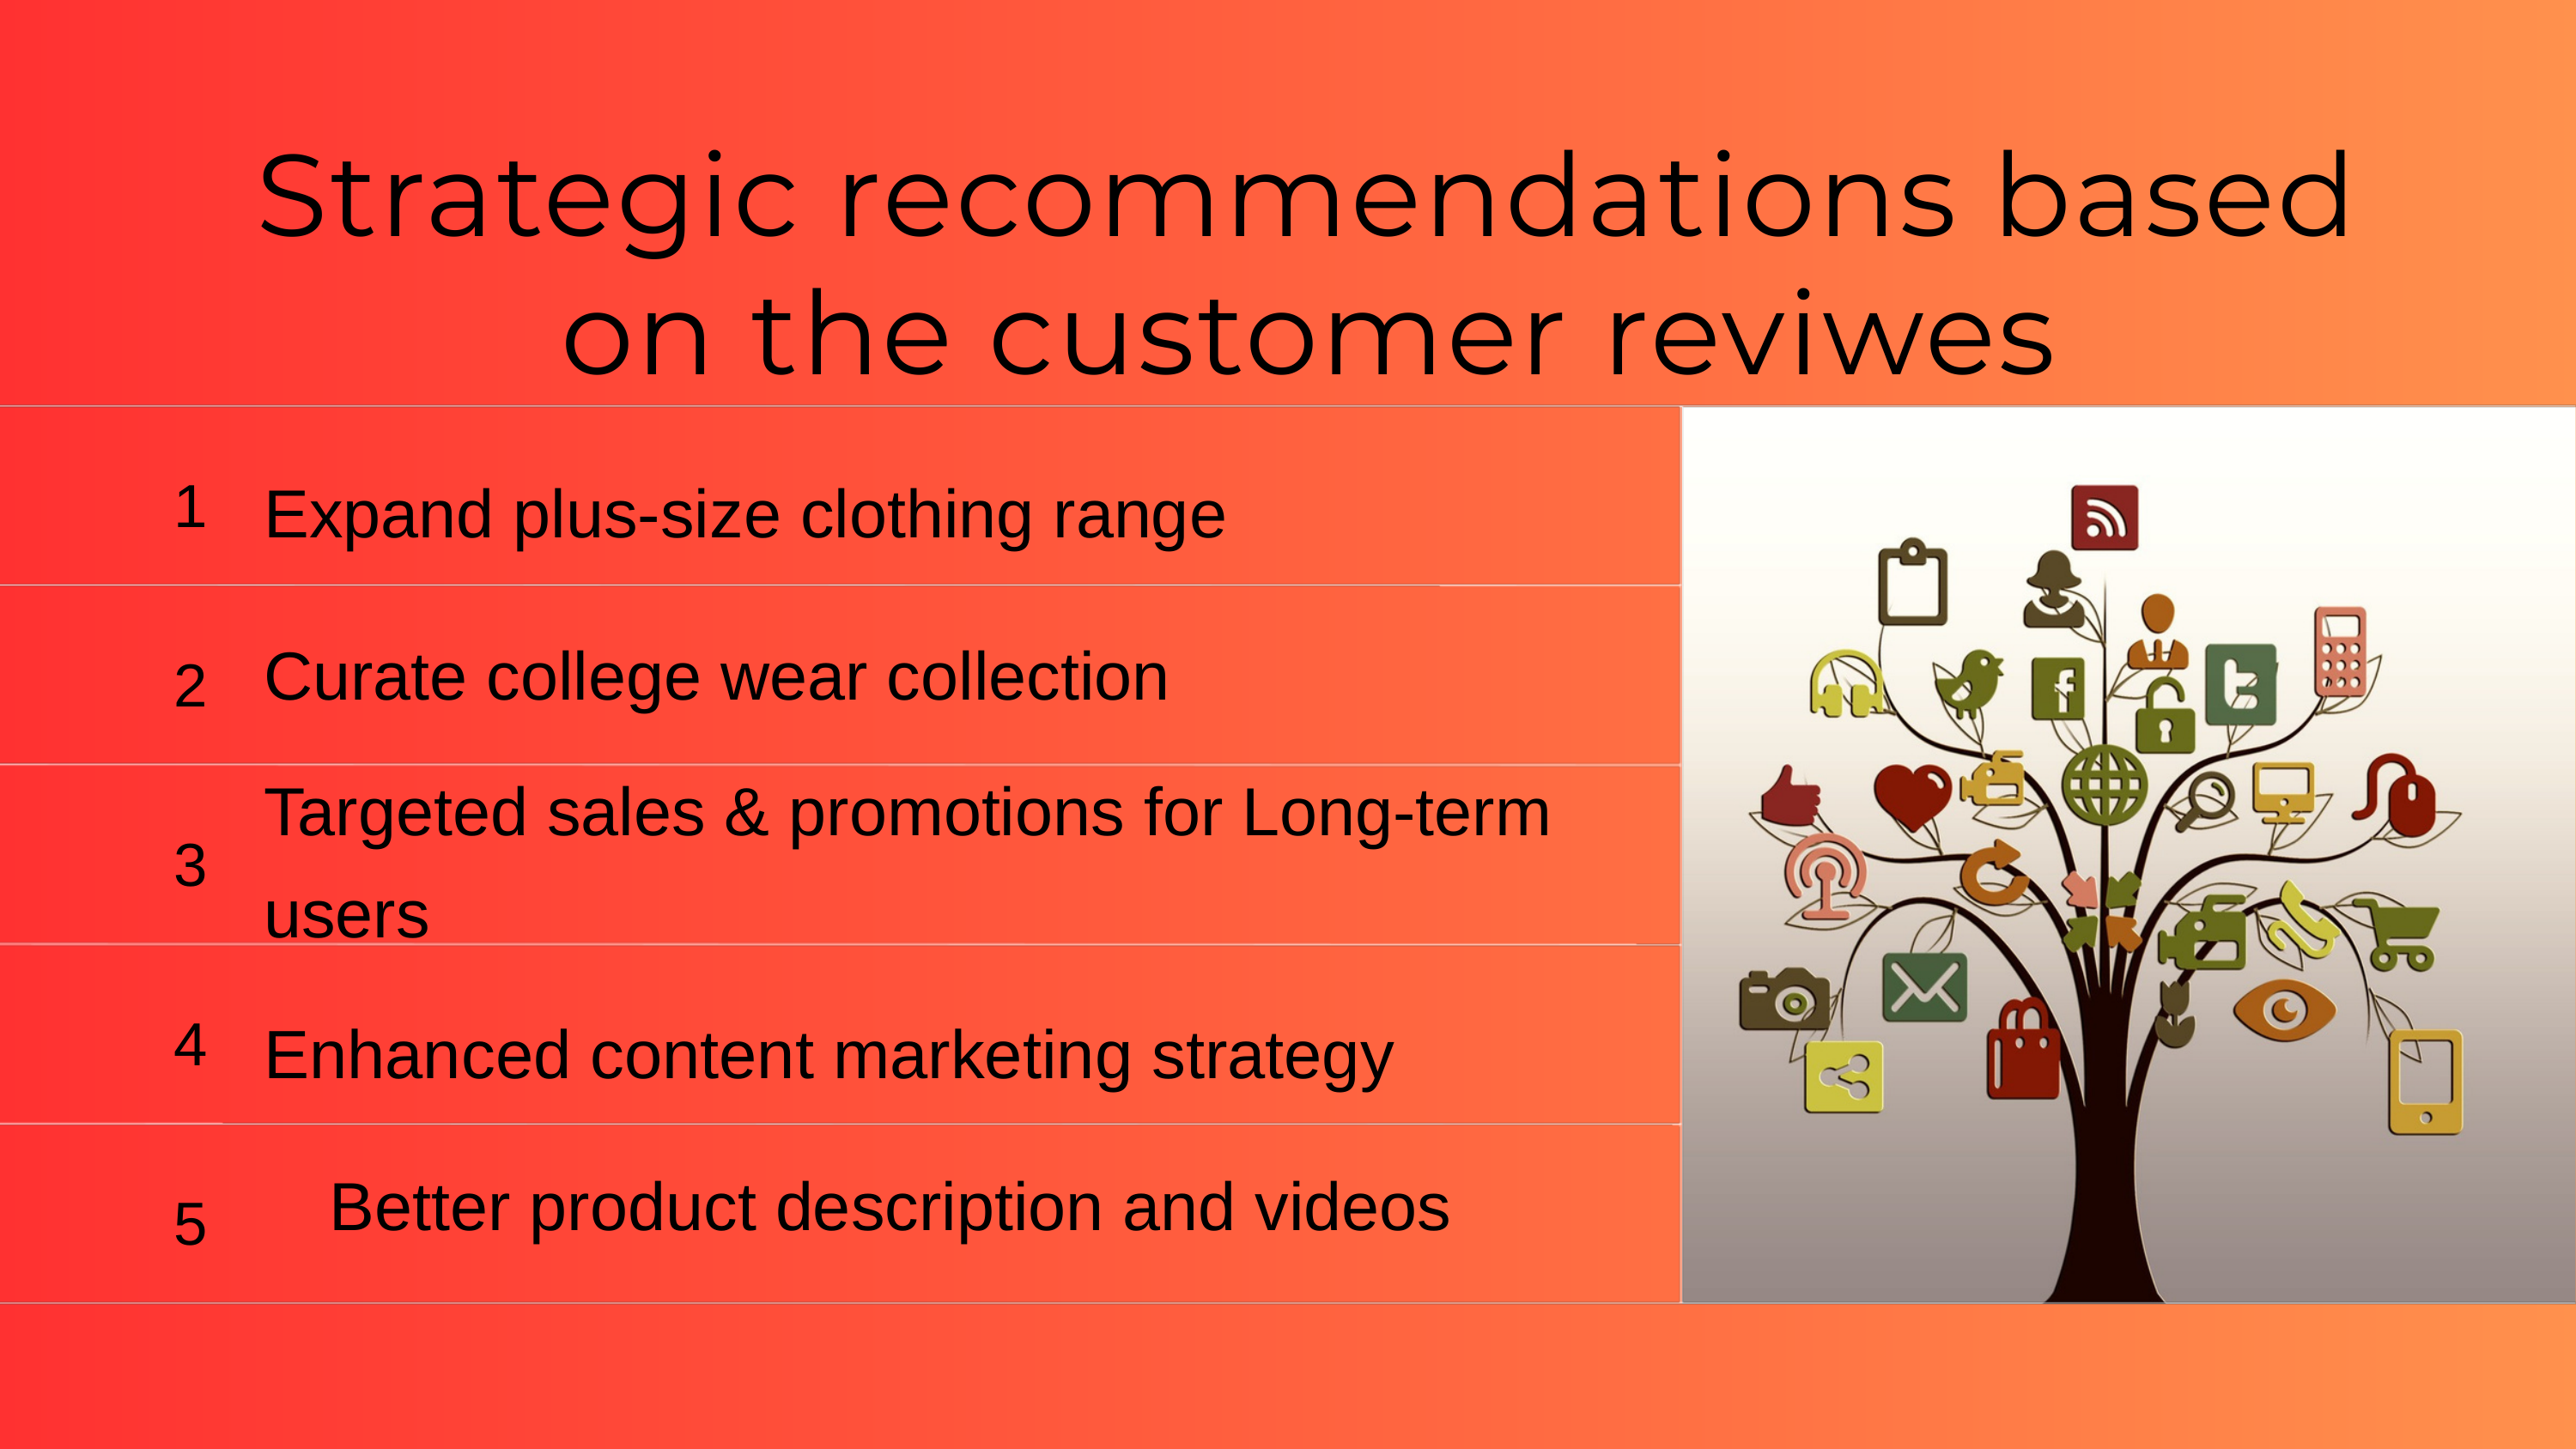

Strategic recommendations based on the customer reviwes
Expand plus-size clothing range
1

2
Curate college wear collection
3
Targeted sales & promotions for Long-term users
4
Enhanced content marketing strategy
5
Better product description and videos